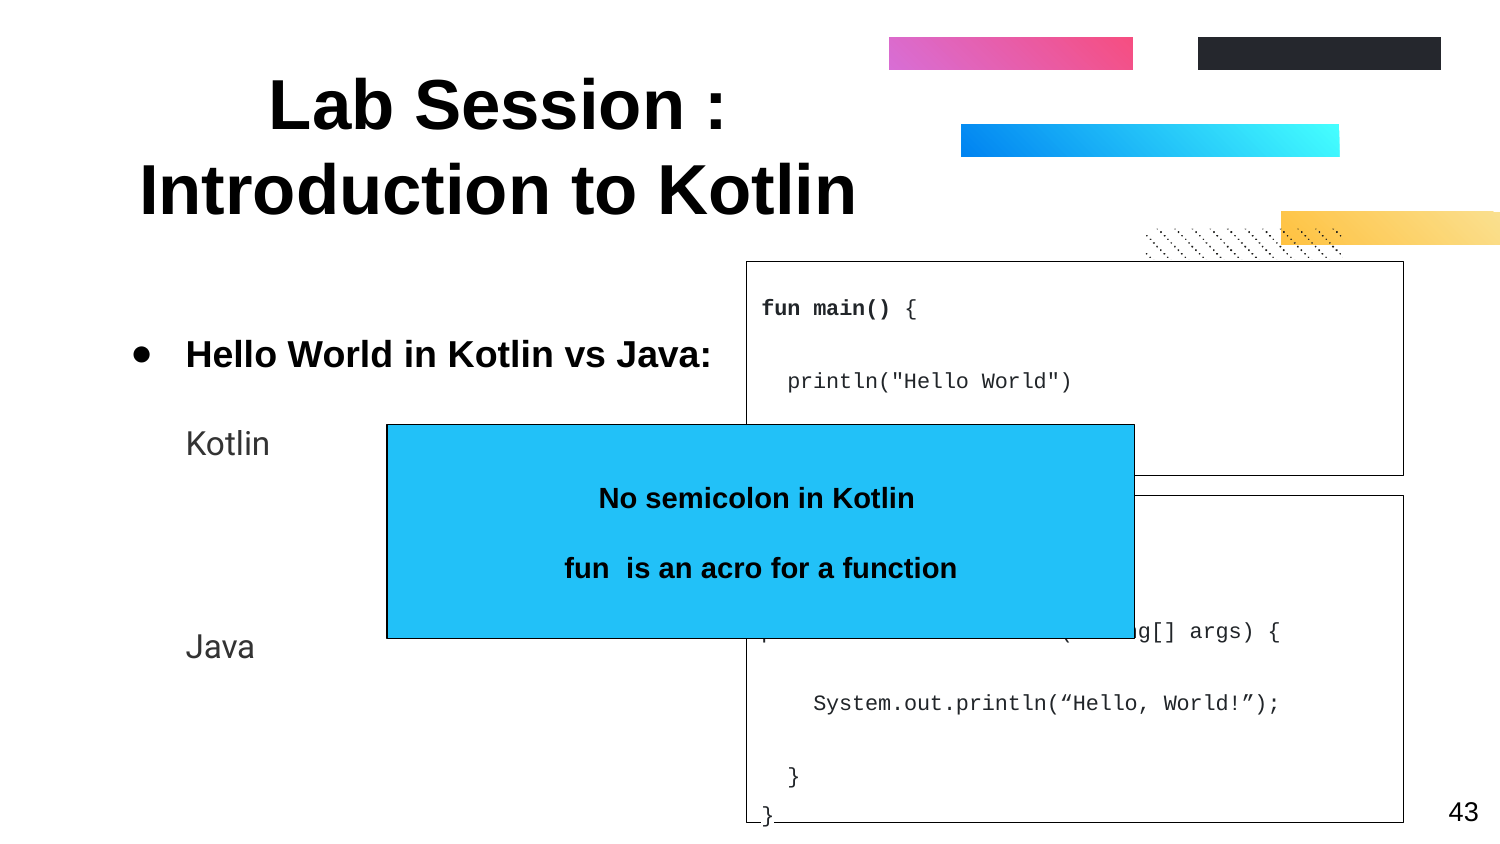

# Lab Session : Introduction to Kotlin
fun main() {
  println("Hello World")
}
Hello World in Kotlin vs Java:
Kotlin

Java

No semicolon in Kotlin

fun  is an acro for a function
public Class HelloWorld{
public static void main(String[] args) {
    System.out.println(“Hello, World!”);
  }
}
43